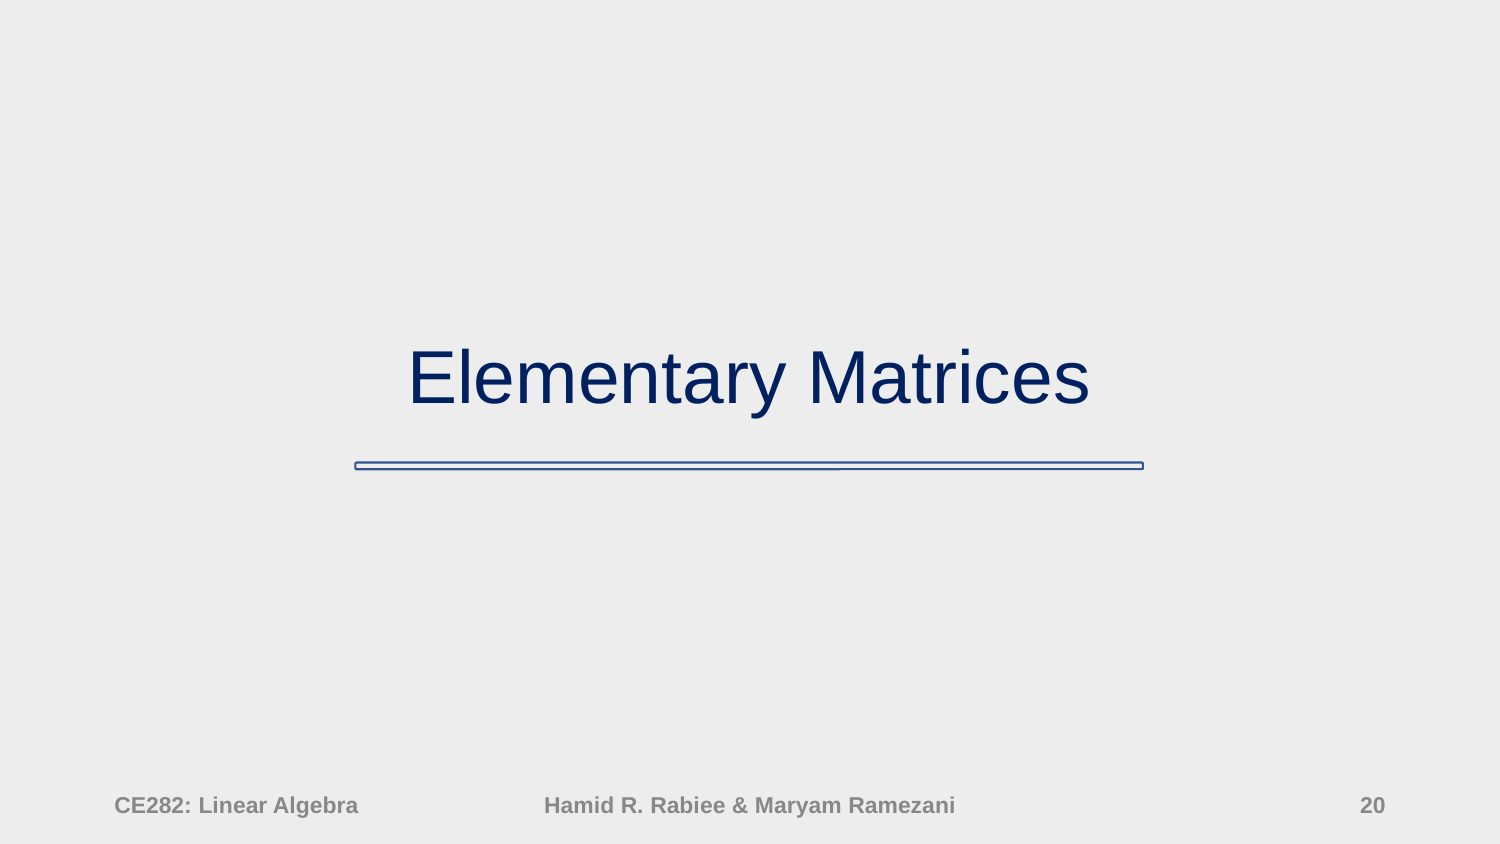

# Elementary Matrices
CE282: Linear Algebra
Hamid R. Rabiee & Maryam Ramezani
20